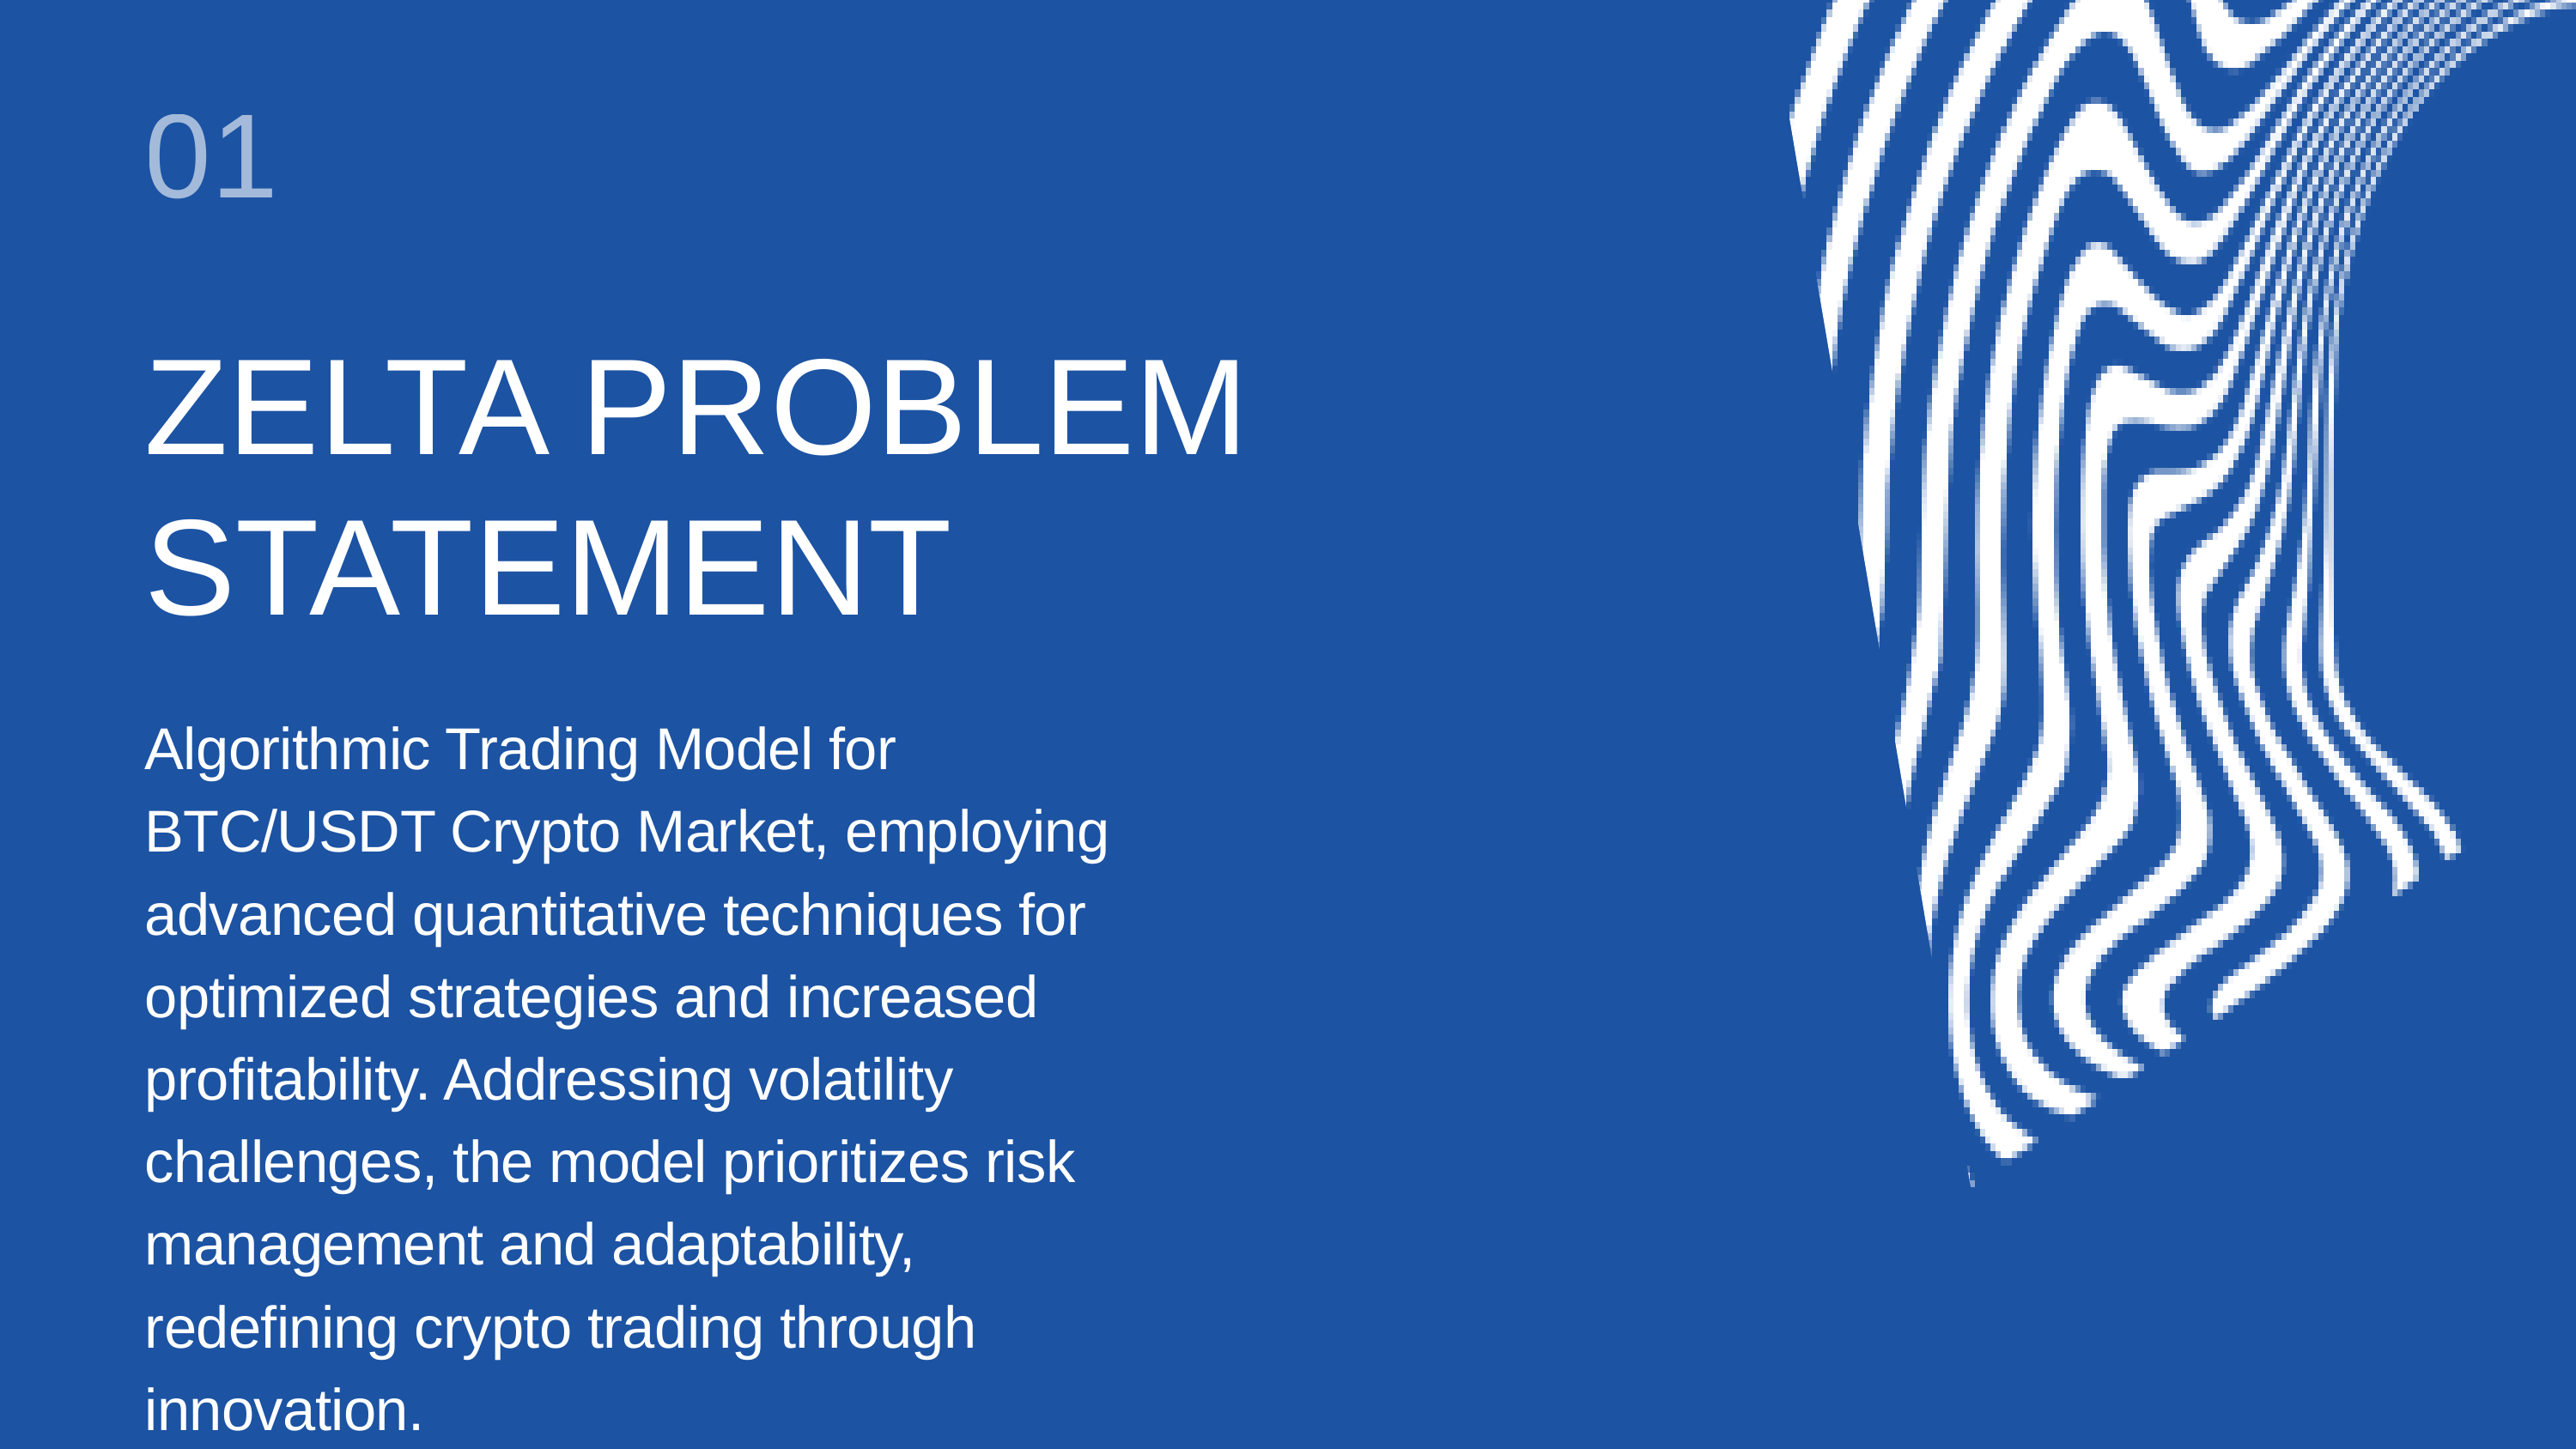

01
ZELTA PROBLEM STATEMENT
Algorithmic Trading Model for BTC/USDT Crypto Market, employing advanced quantitative techniques for optimized strategies and increased profitability. Addressing volatility challenges, the model prioritizes risk management and adaptability, redefining crypto trading through innovation.